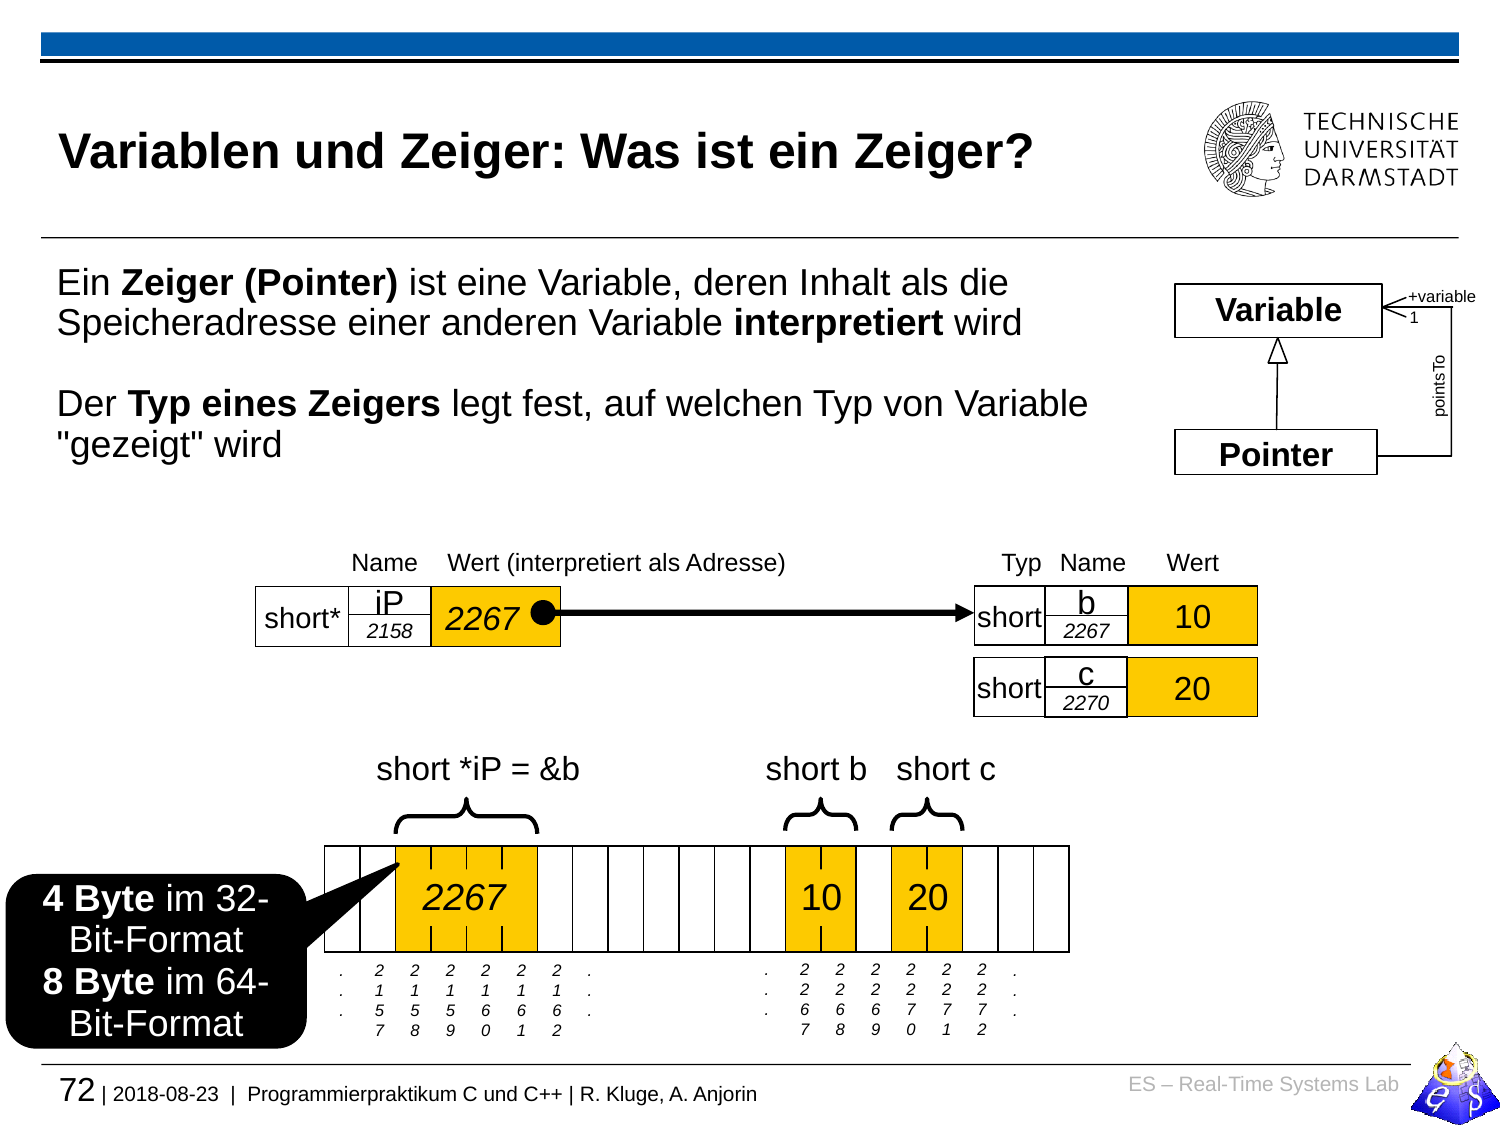

# Variablen und Zeiger: Was ist ein Zeiger?
Ein Zeiger (Pointer) ist eine Variable, deren Inhalt als die Speicheradresse einer anderen Variable interpretiert wird

Der Typ eines Zeigers legt fest, auf welchen Typ von Variable "gezeigt" wird

Variable
+variable

1

pointsTo
Pointer

Name
Wert (interpretiert als Adresse)
Typ
Name
Wert
short
b
10
short*
iP
2267

2158
2267
short
c
20
2270
short *iP = &b
short b
short c

2267
10
20
4 Byte im 32-Bit-Format
8 Byte im 64-Bit-Format
.
.
.
2
2
6
7
2
2
6
8
2
2
6
9
2
2
7
0
2
2
7
1
2
2
7
2
.
.
.
2
1
5
7
2
1
5
8
2
1
5
9
2
1
6
0
2
1
6
1
2
1
6
2
.
.
.
.
.
.